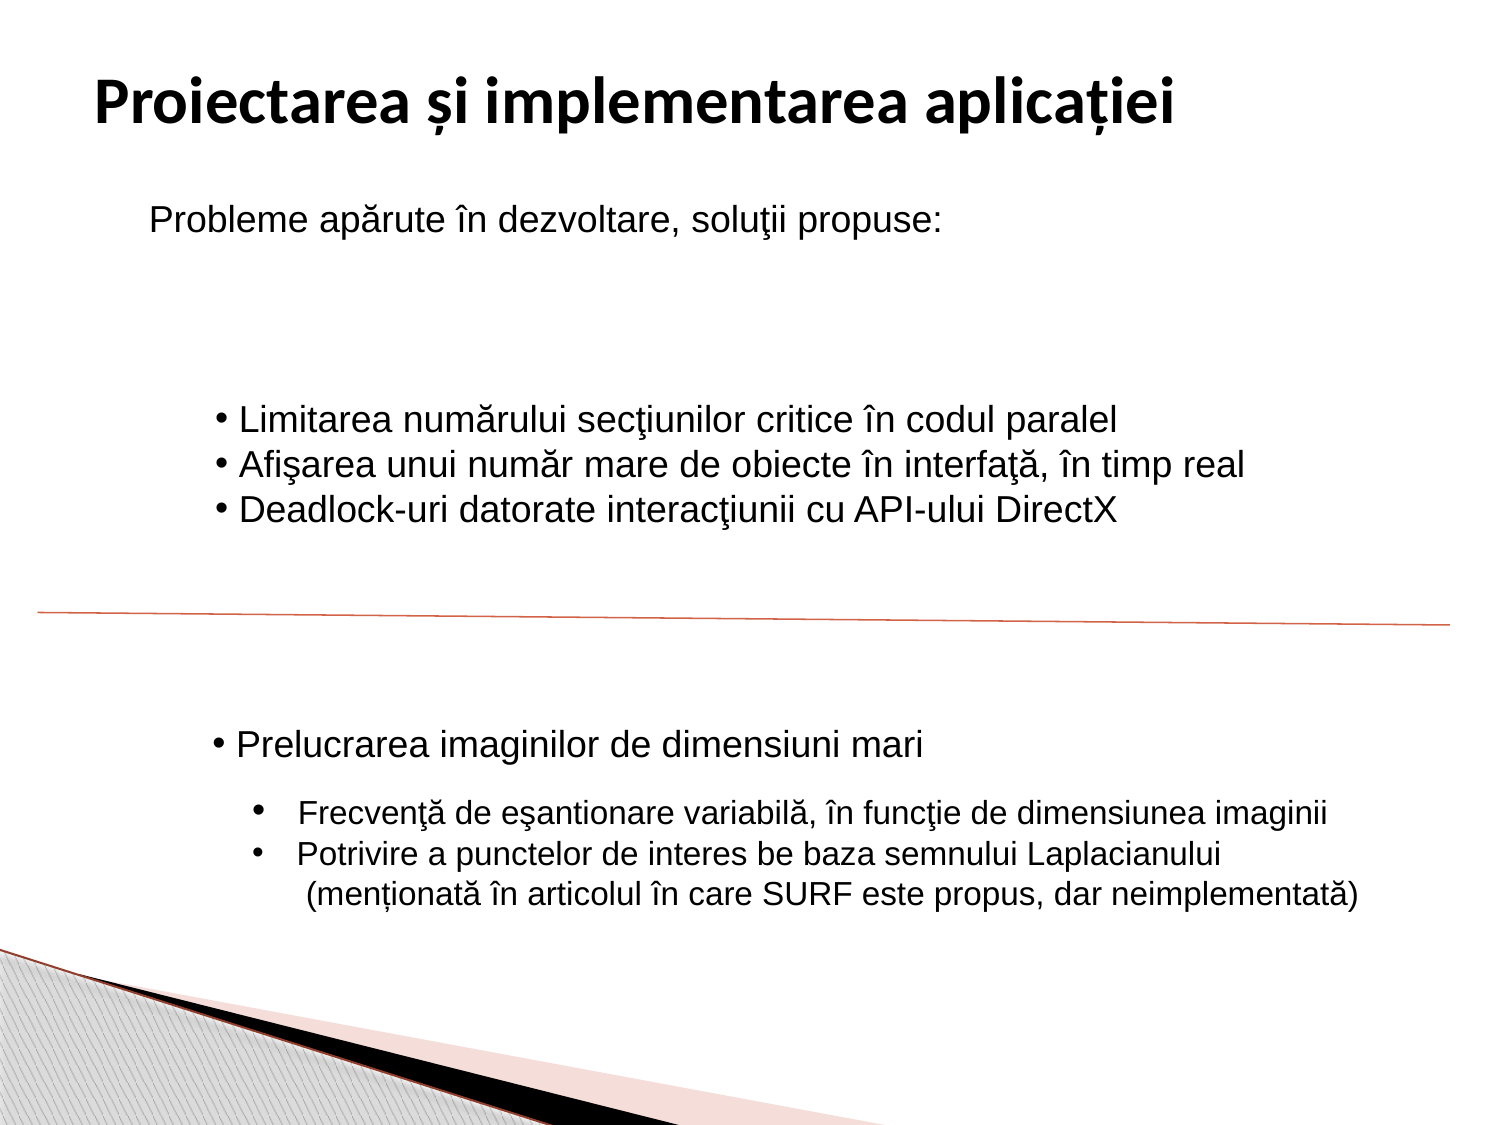

Proiectarea şi implementarea aplicaţiei
Probleme apărute în dezvoltare, soluţii propuse:
 Limitarea numărului secţiunilor critice în codul paralel
 Afişarea unui număr mare de obiecte în interfaţă, în timp real
 Deadlock-uri datorate interacţiunii cu API-ului DirectX
 Prelucrarea imaginilor de dimensiuni mari

 Frecvenţă de eşantionare variabilă, în funcţie de dimensiunea imaginii
 Potrivire a punctelor de interes be baza semnului Laplacianului
  (menționată în articolul în care SURF este propus, dar neimplementată)